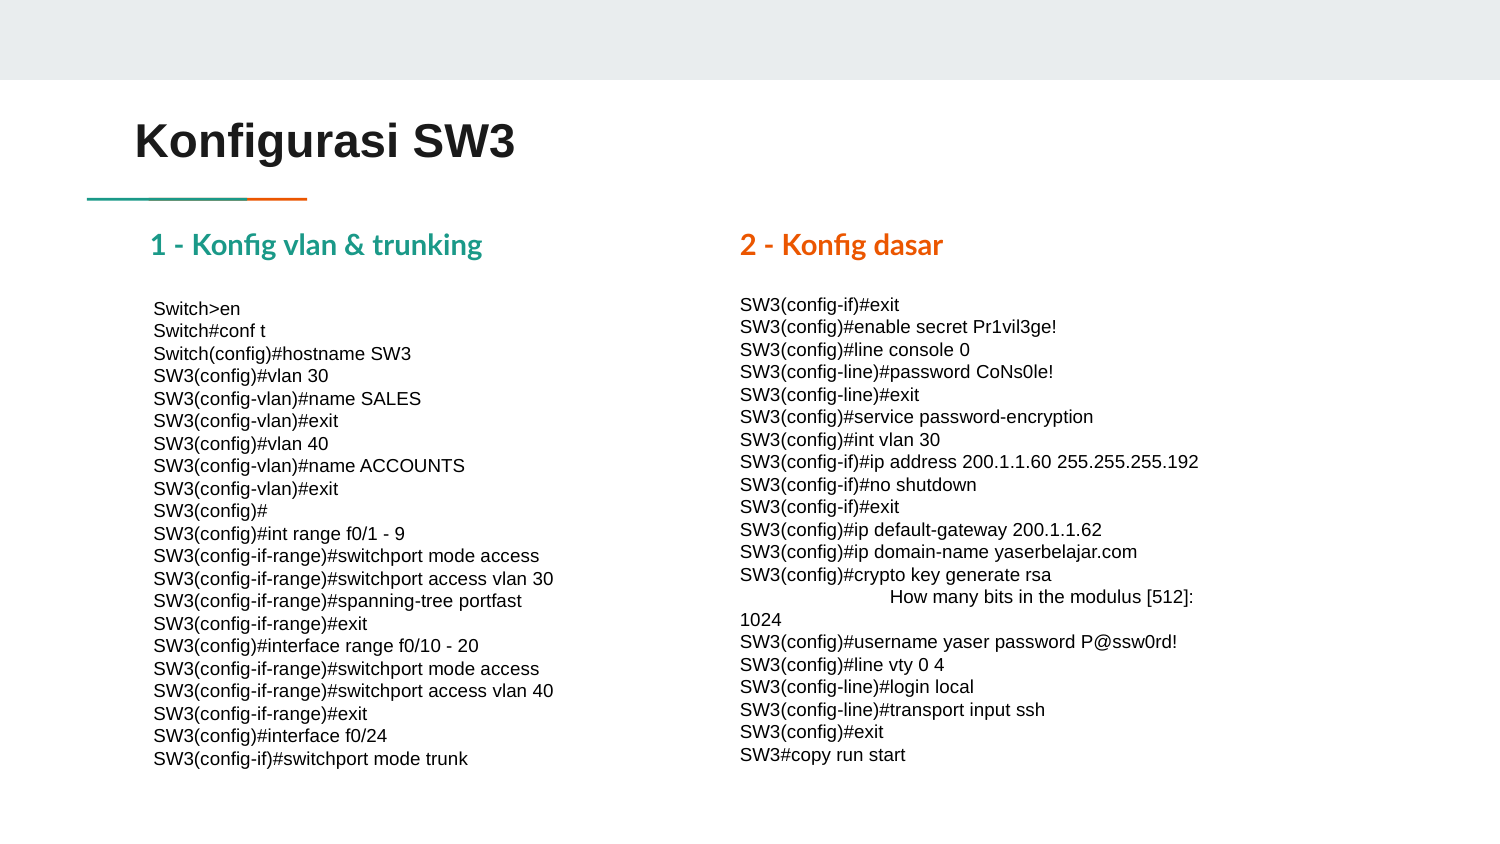

# Konfigurasi SW3
1 - Konfig vlan & trunking
2 - Konfig dasar
SW3(config-if)#exit
SW3(config)#enable secret Pr1vil3ge!
SW3(config)#line console 0
SW3(config-line)#password CoNs0le!
SW3(config-line)#exit
SW3(config)#service password-encryption
SW3(config)#int vlan 30
SW3(config-if)#ip address 200.1.1.60 255.255.255.192
SW3(config-if)#no shutdown
SW3(config-if)#exit
SW3(config)#ip default-gateway 200.1.1.62
SW3(config)#ip domain-name yaserbelajar.com
SW3(config)#crypto key generate rsa
   	How many bits in the modulus [512]: 1024
SW3(config)#username yaser password P@ssw0rd!
SW3(config)#line vty 0 4
SW3(config-line)#login local
SW3(config-line)#transport input ssh
SW3(config)#exit
SW3#copy run start

Switch>en
Switch#conf t
Switch(config)#hostname SW3
SW3(config)#vlan 30
SW3(config-vlan)#name SALES
SW3(config-vlan)#exit
SW3(config)#vlan 40
SW3(config-vlan)#name ACCOUNTS
SW3(config-vlan)#exit
SW3(config)#
SW3(config)#int range f0/1 - 9
SW3(config-if-range)#switchport mode access
SW3(config-if-range)#switchport access vlan 30
SW3(config-if-range)#spanning-tree portfast
SW3(config-if-range)#exit
SW3(config)#interface range f0/10 - 20
SW3(config-if-range)#switchport mode access
SW3(config-if-range)#switchport access vlan 40
SW3(config-if-range)#exit
SW3(config)#interface f0/24
SW3(config-if)#switchport mode trunk